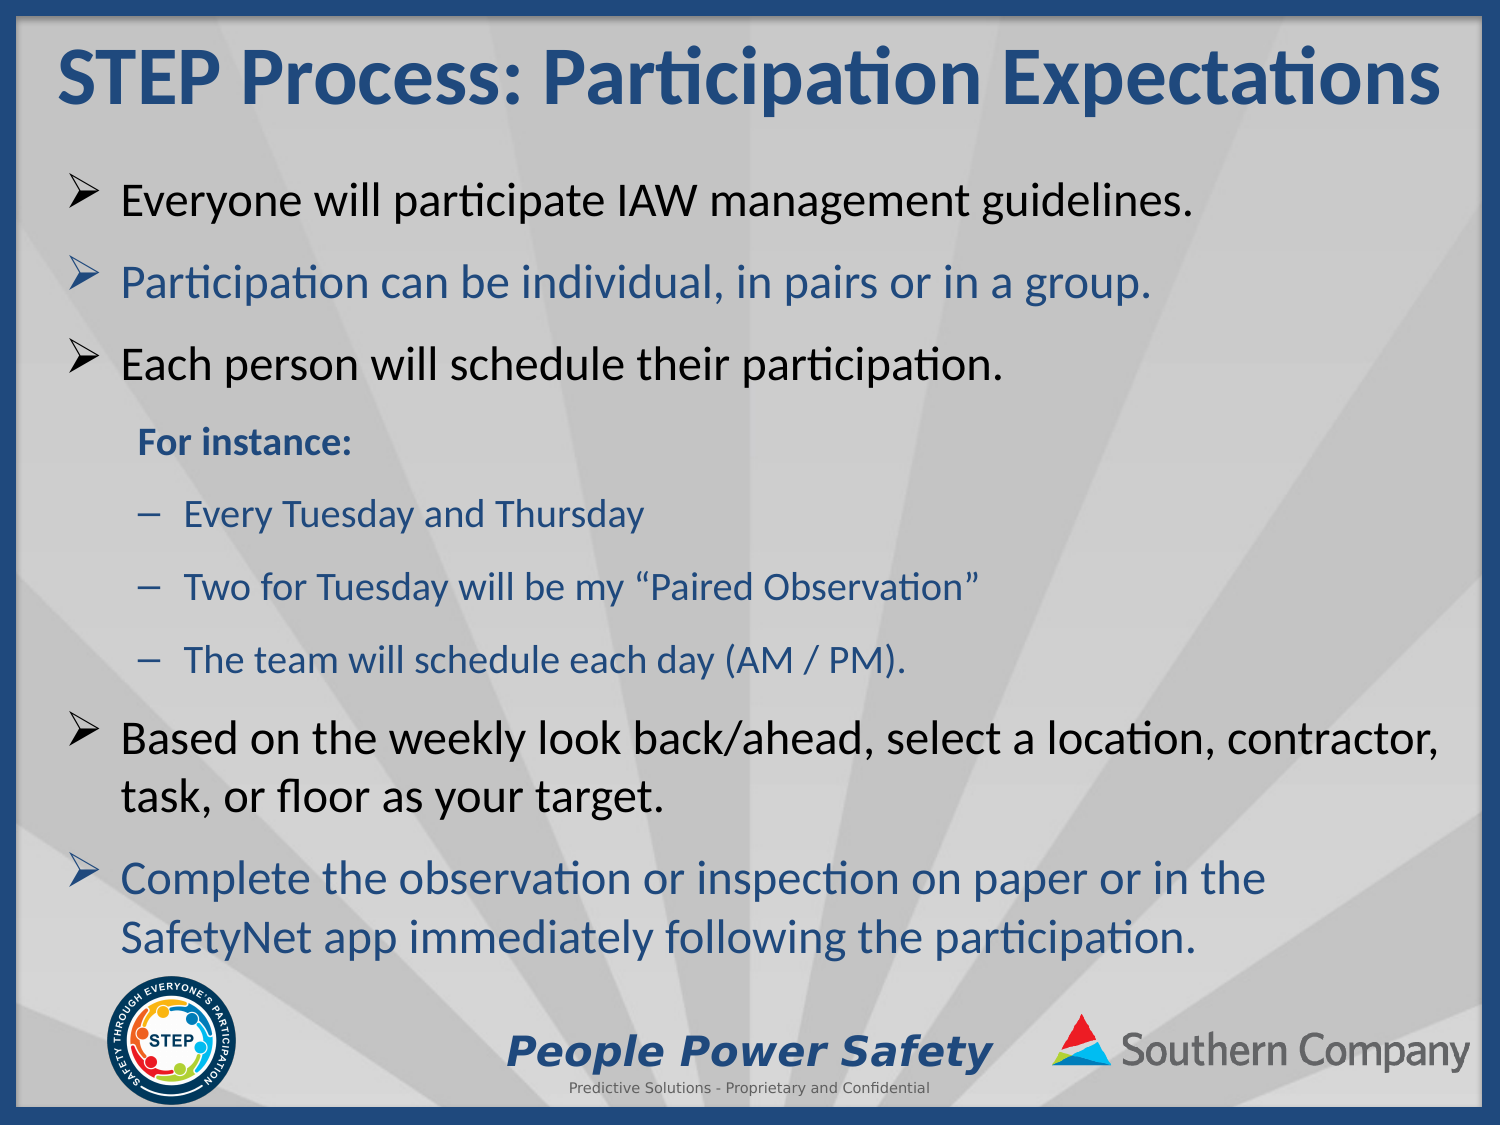

# STEP Process: Participation Expectations
Everyone will participate IAW management guidelines.
Participation can be individual, in pairs or in a group.
Each person will schedule their participation.
For instance:
Every Tuesday and Thursday
Two for Tuesday will be my “Paired Observation”
The team will schedule each day (AM / PM).
Based on the weekly look back/ahead, select a location, contractor, task, or floor as your target.
Complete the observation or inspection on paper or in the SafetyNet app immediately following the participation.